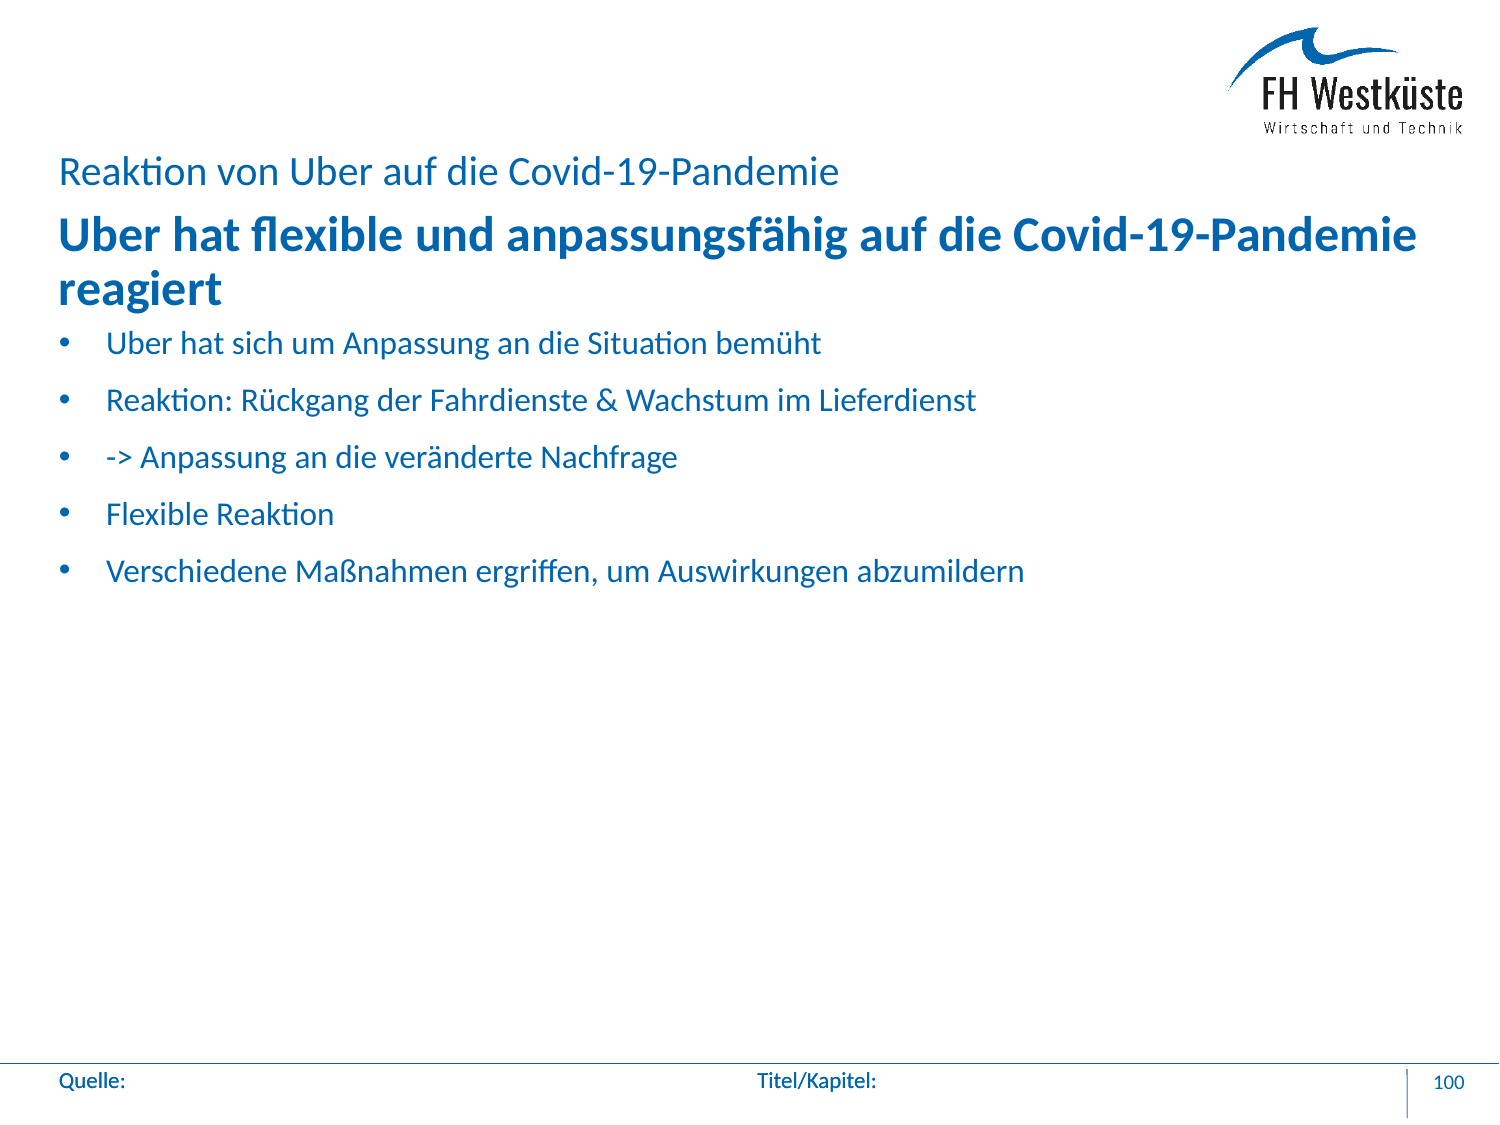

Reaktion von Uber auf die Covid-19-Pandemie
# Uber hat flexible und anpassungsfähig auf die Covid-19-Pandemie reagiert
Uber hat sich um Anpassung an die Situation bemüht
Reaktion: Rückgang der Fahrdienste & Wachstum im Lieferdienst
-> Anpassung an die veränderte Nachfrage
Flexible Reaktion
Verschiedene Maßnahmen ergriffen, um Auswirkungen abzumildern

100